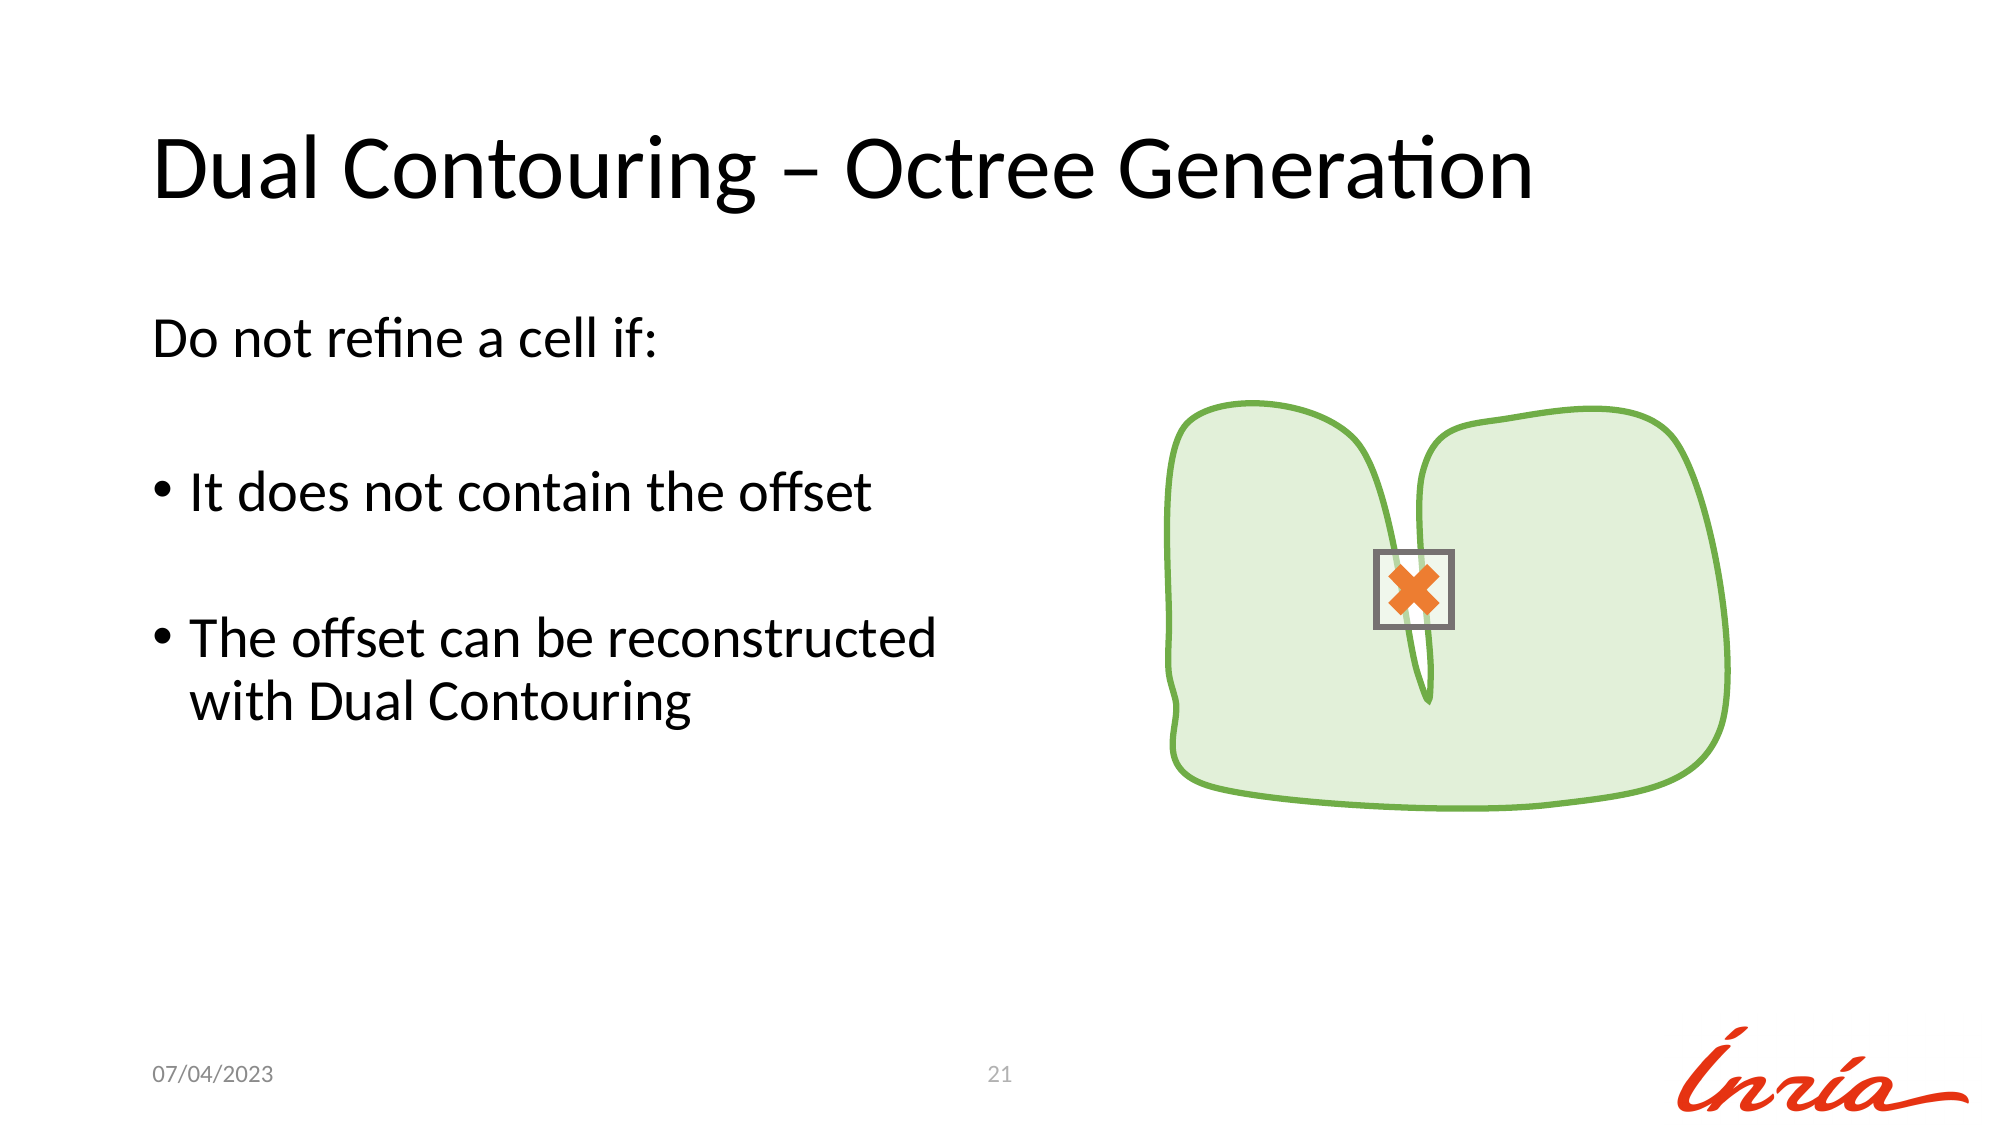

# Dual Contouring – Octree Generation
Do not refine a cell if:
It does not contain the offset
The offset can be reconstructed with Dual Contouring

07/04/2023
21